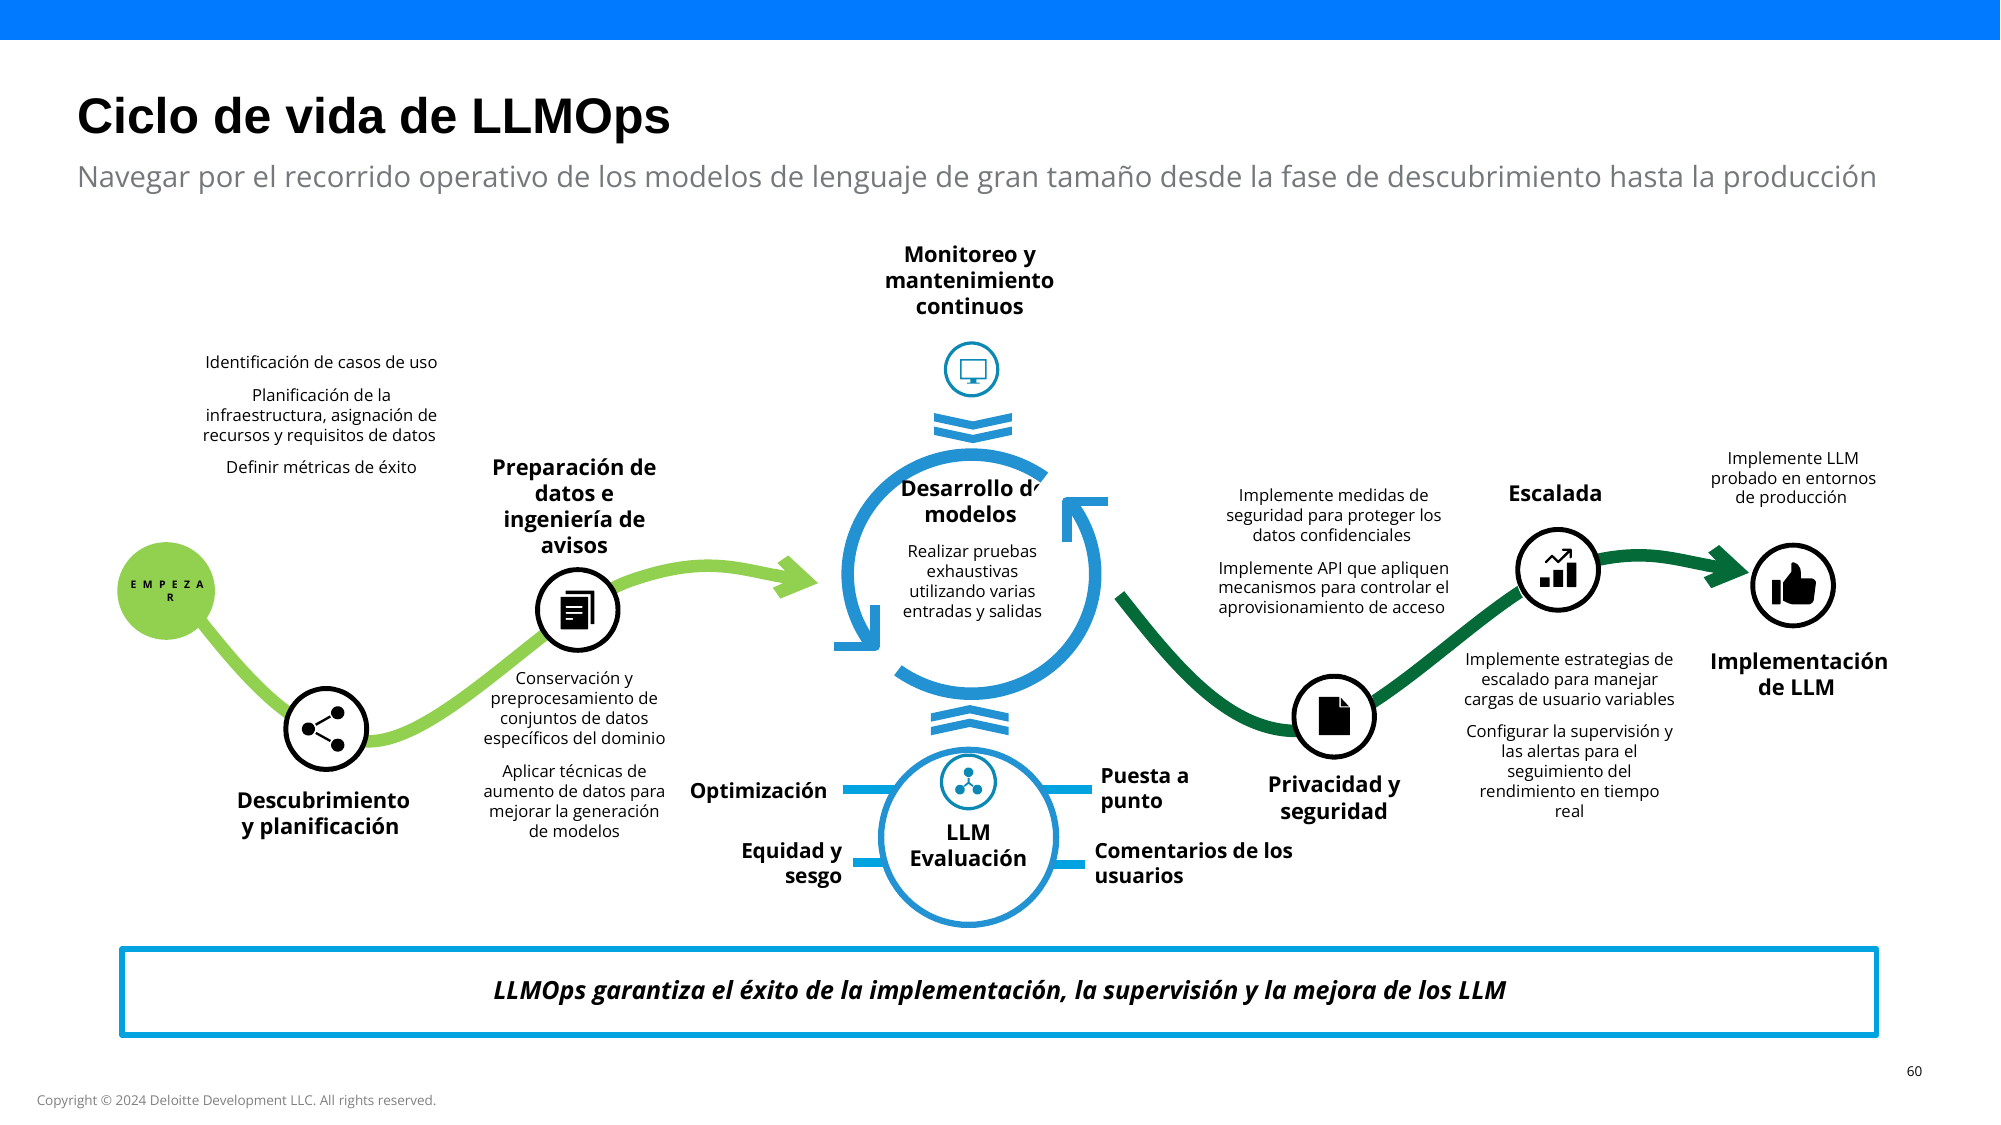

# Ciclo de vida de LLMOps
Navegar por el recorrido operativo de los modelos de lenguaje de gran tamaño desde la fase de descubrimiento hasta la producción
Monitoreo y mantenimiento continuos

Identificación de casos de uso
Planificación de la infraestructura, asignación de recursos y requisitos de datos
Definir métricas de éxito

Implemente LLM probado en entornos de producción
Preparación de datos e ingeniería de avisos

Desarrollo de modelos

Escalada
Implemente medidas de seguridad para proteger los datos confidenciales
Implemente API que apliquen mecanismos para controlar el aprovisionamiento de acceso

Realizar pruebas exhaustivas utilizando varias entradas y salidas

EMPEZAR

Implementación de LLM
Implemente estrategias de escalado para manejar cargas de usuario variables
Configurar la supervisión y las alertas para el seguimiento del rendimiento en tiempo real
Conservación y preprocesamiento de conjuntos de datos específicos del dominio
Aplicar técnicas de aumento de datos para mejorar la generación de modelos

Puesta a punto
Privacidad y seguridad
Optimización
Descubrimiento y planificación
LLM
Evaluación
Equidad y sesgo
Comentarios de los usuarios

LLMOps garantiza el éxito de la implementación, la supervisión y la mejora de los LLM